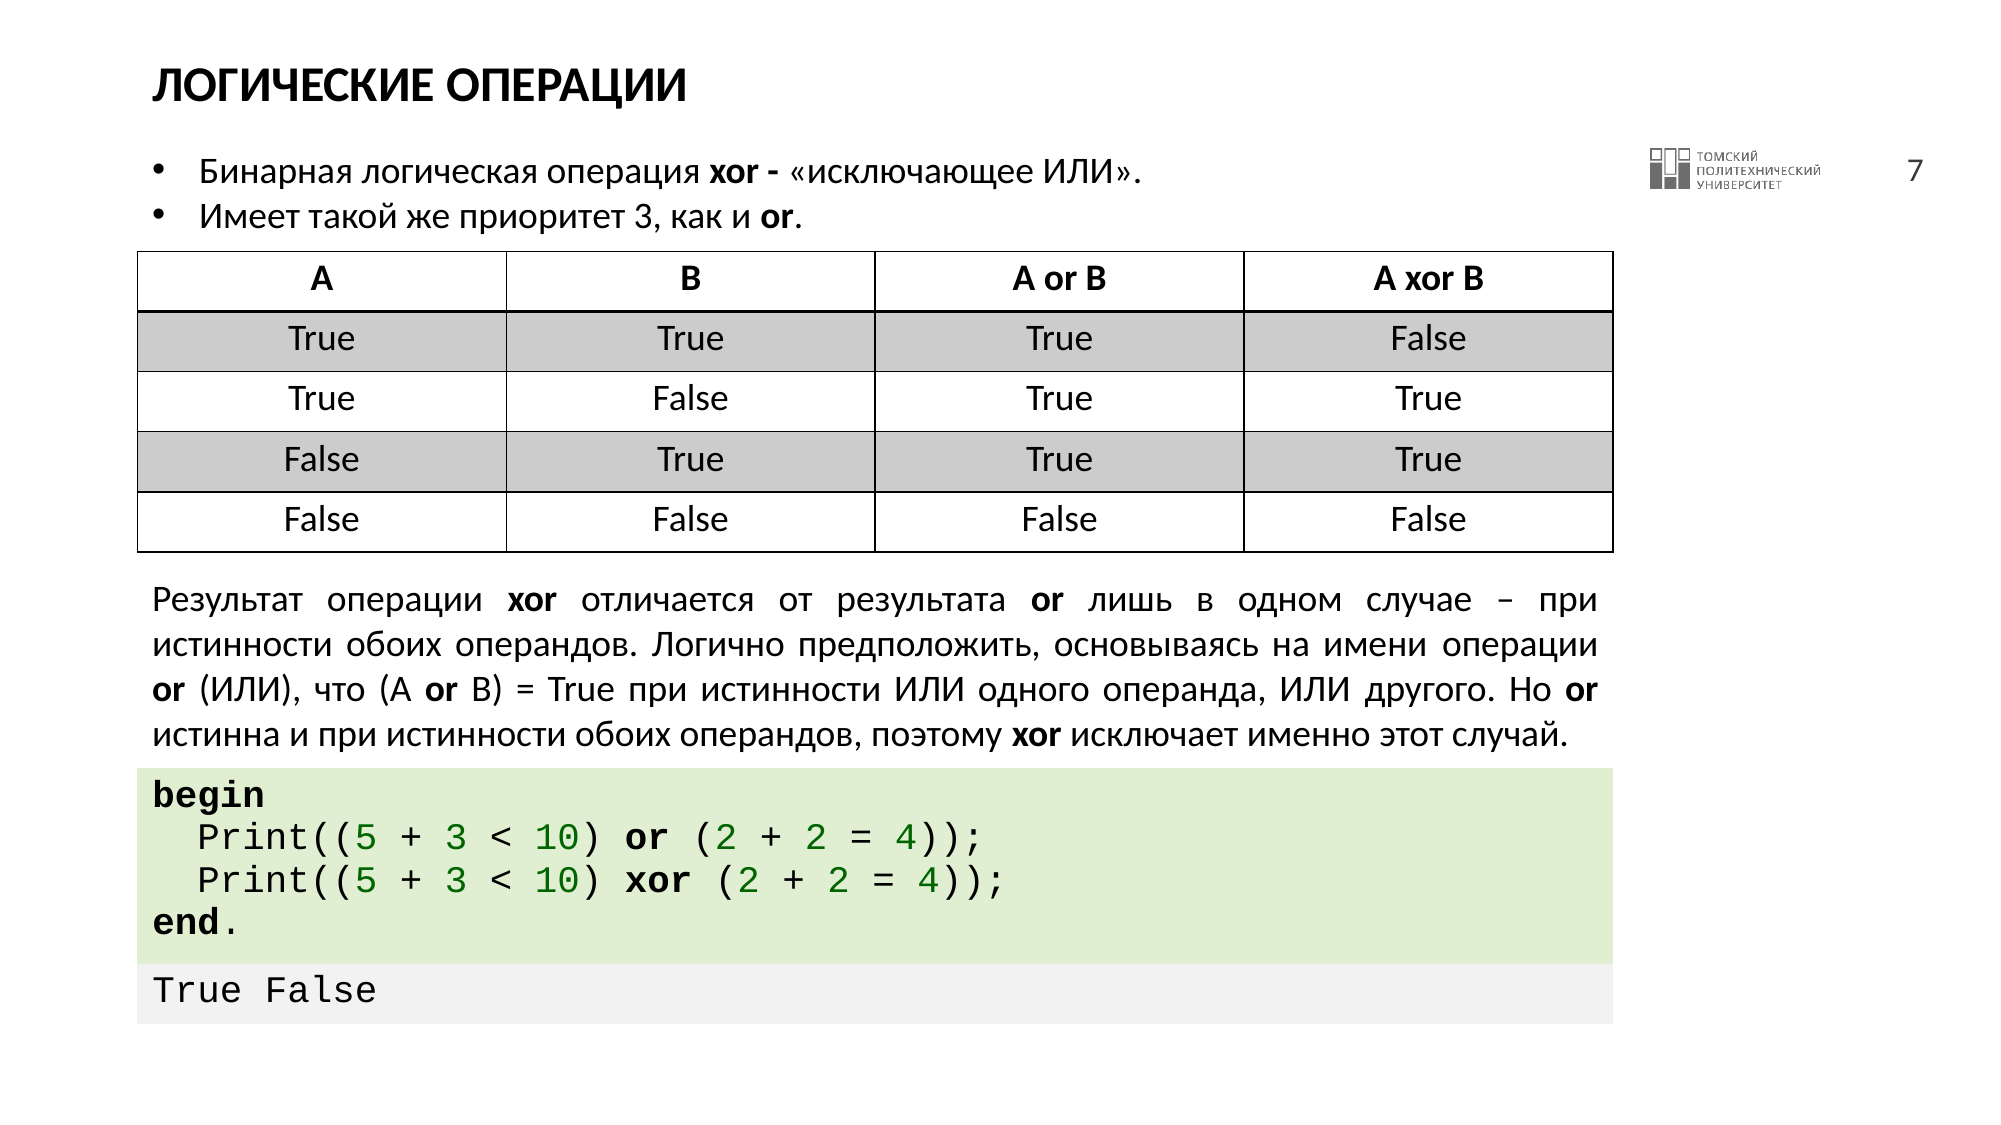

# ЛОГИЧЕСКИЕ ОПЕРАЦИИ
Бинарная логическая операция xor - «исключающее ИЛИ».
Имеет такой же приоритет 3, как и or.
| A | B | A or B | A xor B |
| --- | --- | --- | --- |
| True | True | True | False |
| True | False | True | True |
| False | True | True | True |
| False | False | False | False |

Результат операции xor отличается от результата or лишь в одном случае – при истинности обоих операндов. Логично предположить, основываясь на имени операции or (ИЛИ), что (A or B) = True при истинности ИЛИ одного операнда, ИЛИ другого. Но or истинна и при истинности обоих операндов, поэтому xor исключает именно этот случай.
| begin Print((5 + 3 < 10) or (2 + 2 = 4)); Print((5 + 3 < 10) xor (2 + 2 = 4)); end. |
| --- |
| True False |